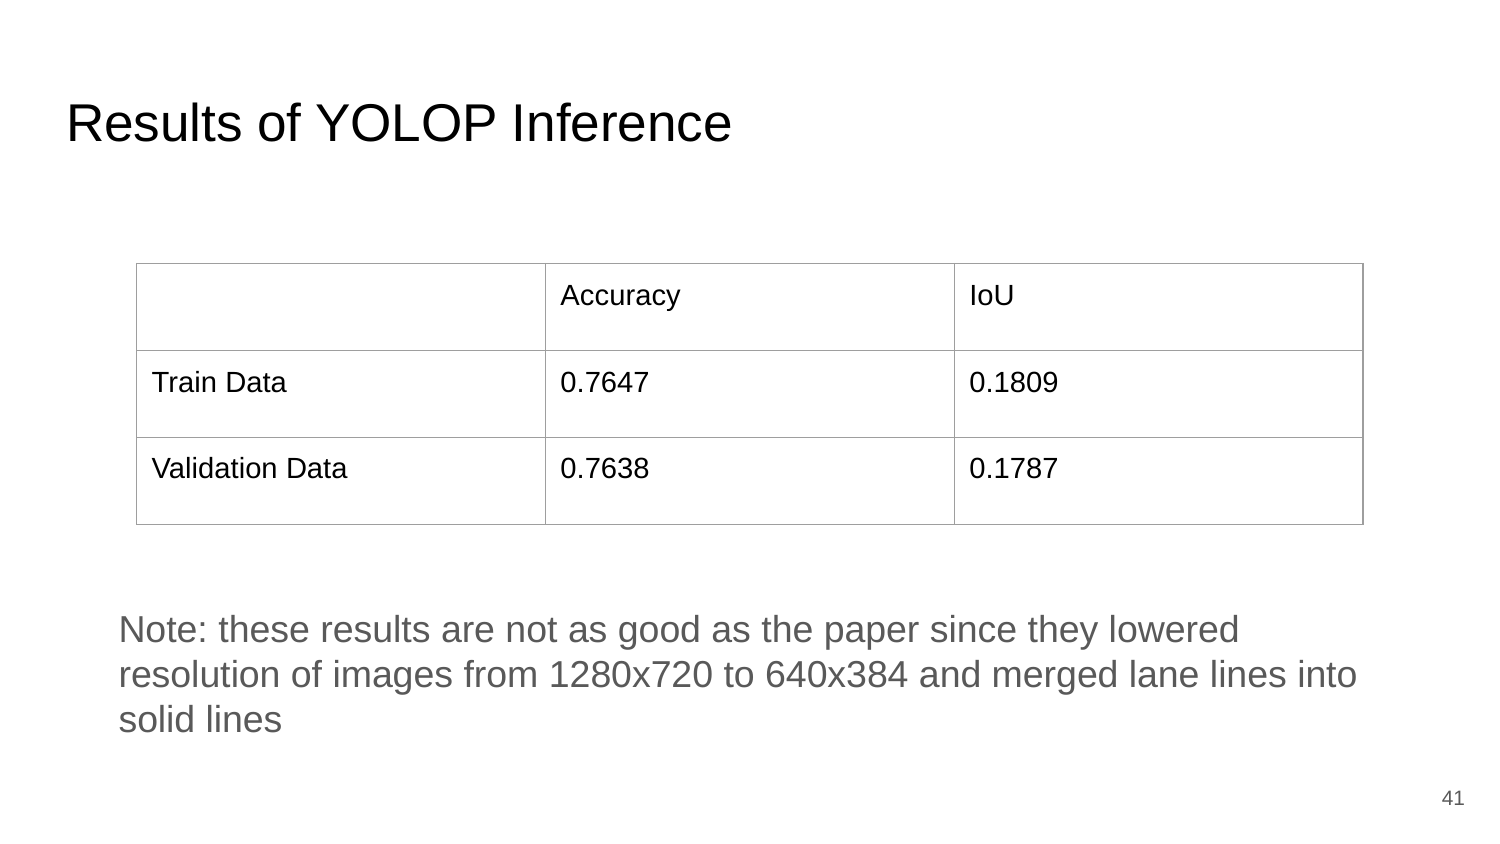

# Results of YOLOP Inference
|  | Accuracy | IoU |
| --- | --- | --- |
| Train Data | 0.7647 | 0.1809 |
| Validation Data | 0.7638 | 0.1787 |
Note: these results are not as good as the paper since they lowered resolution of images from 1280x720 to 640x384 and merged lane lines into solid lines
41